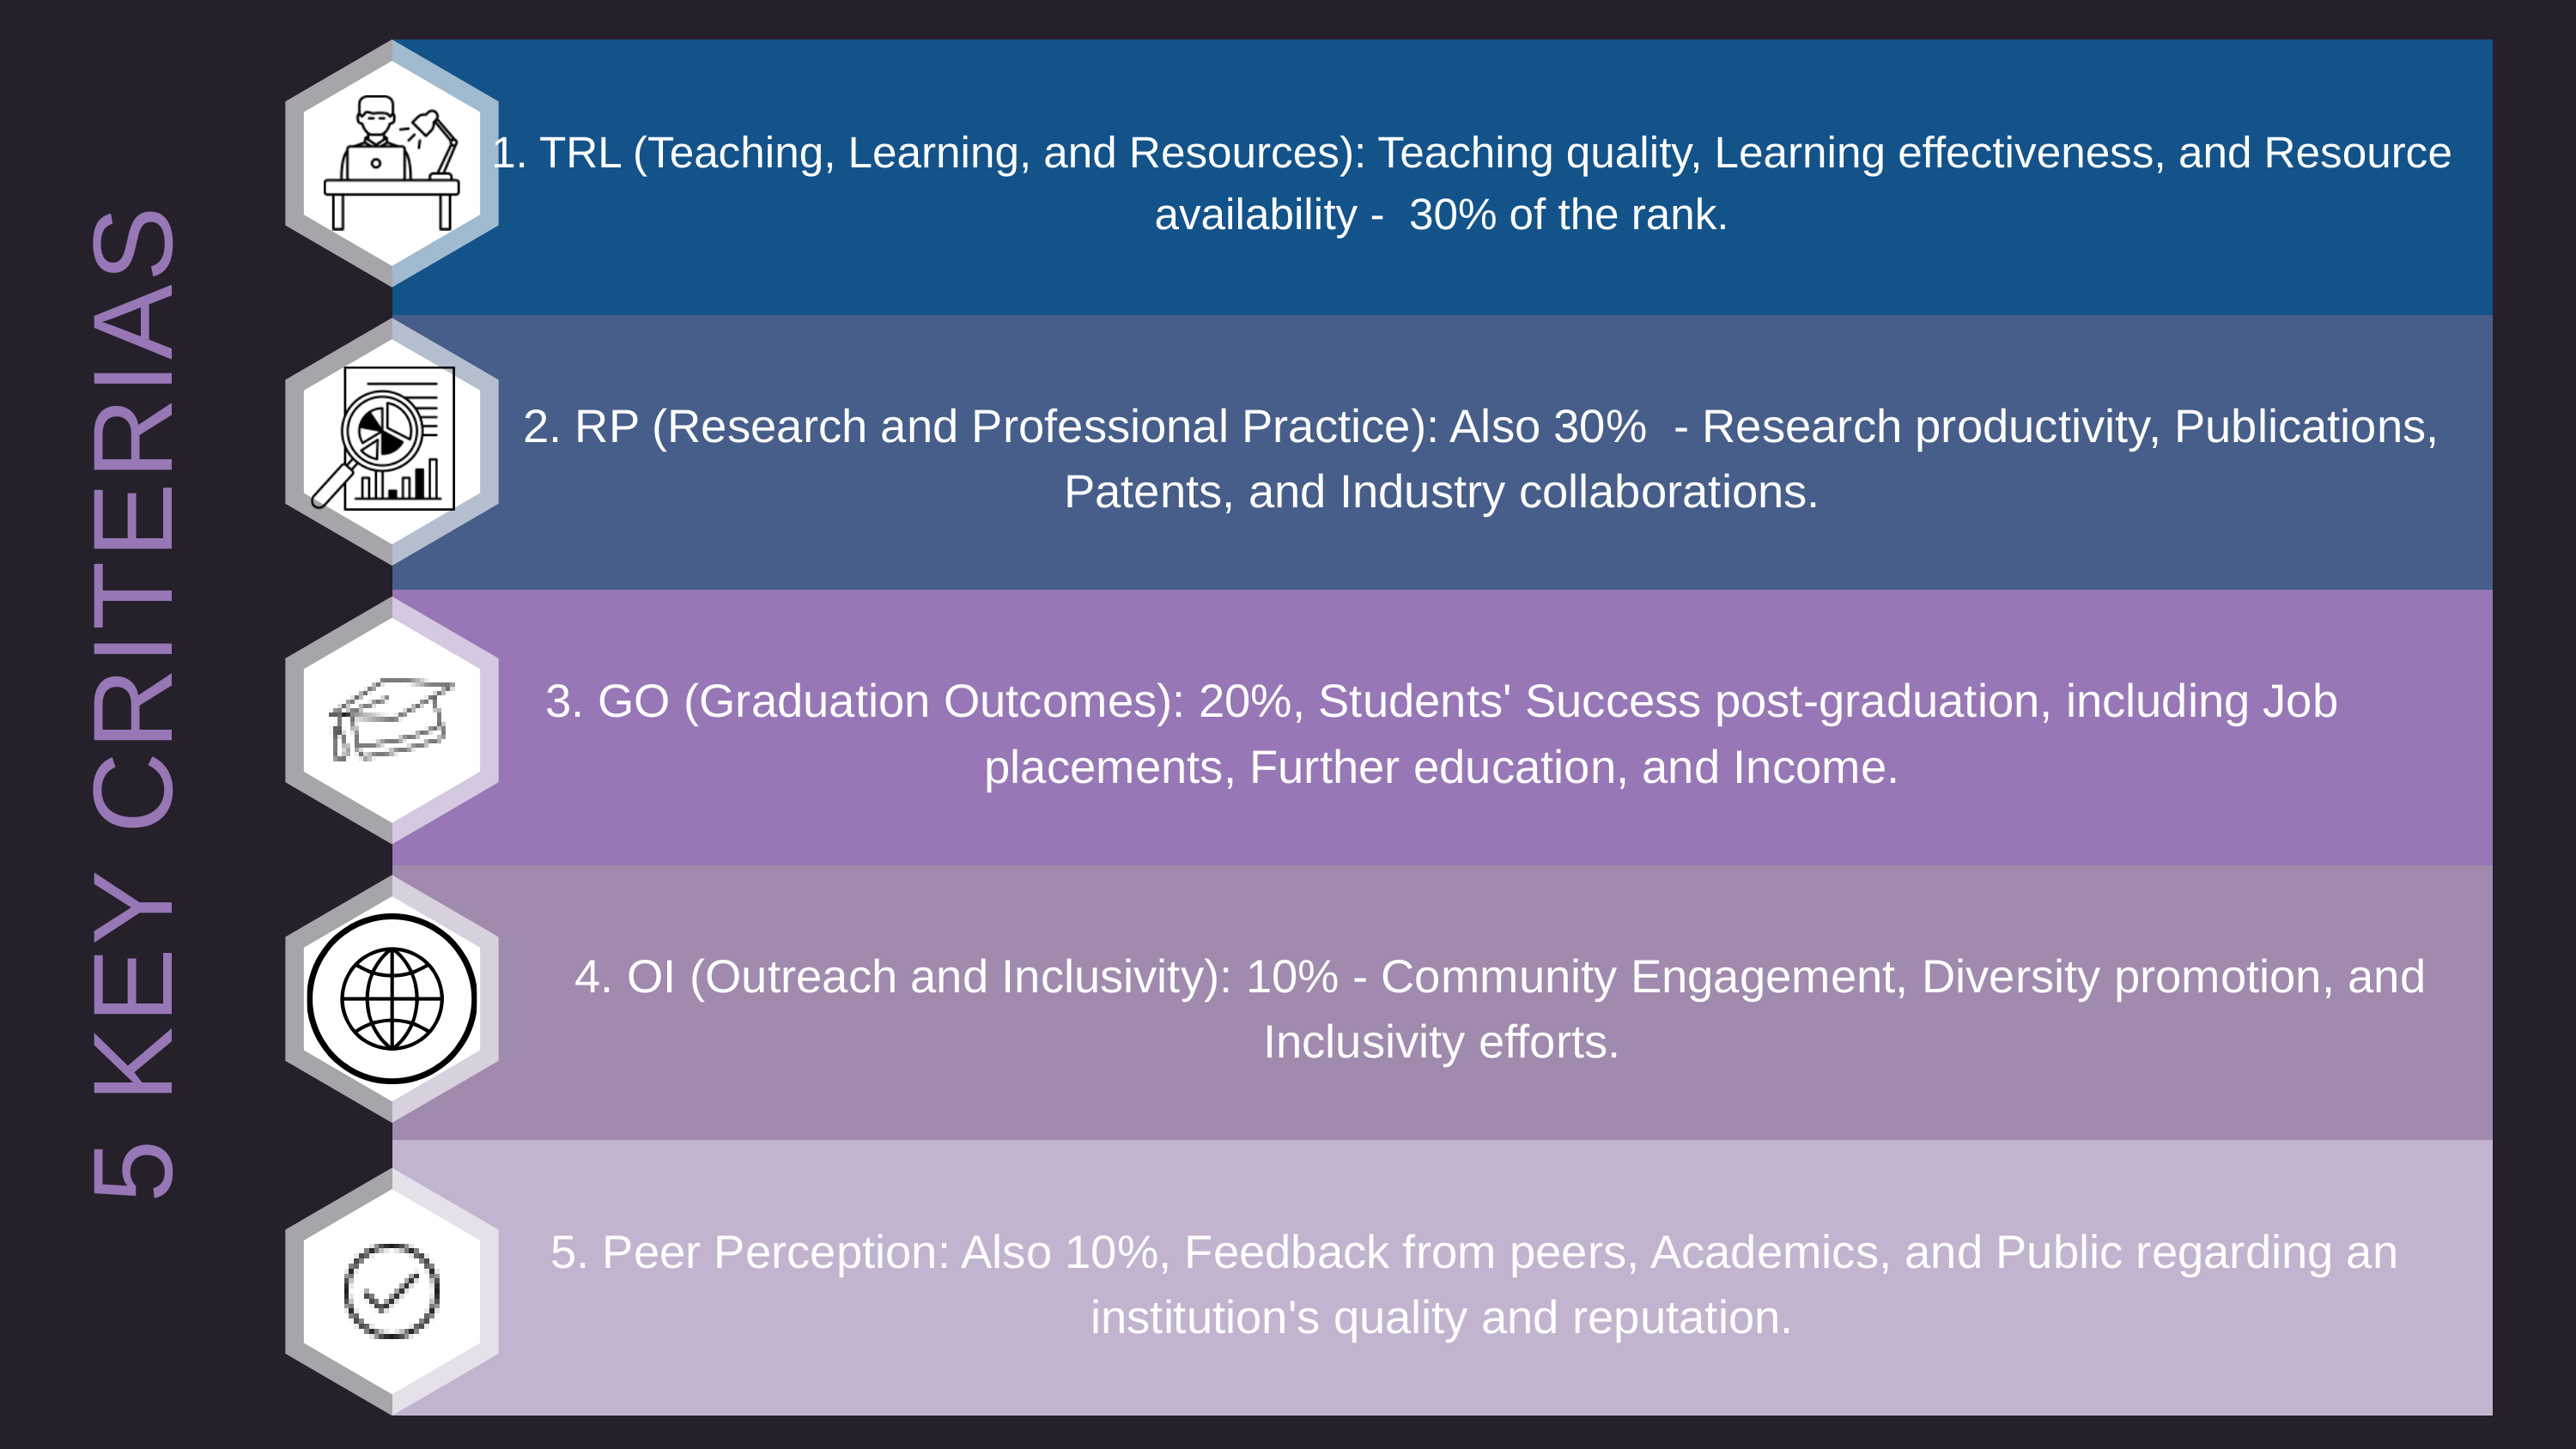

| 1. TRL (Teaching, Learning, and Resources): Teaching quality, Learning effectiveness, and Resource availability - 30% of the rank. |
| --- |
| 2. RP (Research and Professional Practice): Also 30% - Research productivity, Publications, Patents, and Industry collaborations. |
| 3. GO (Graduation Outcomes): 20%, Students' Success post-graduation, including Job placements, Further education, and Income. |
| 4. OI (Outreach and Inclusivity): 10% - Community Engagement, Diversity promotion, and Inclusivity efforts. |
| 5. Peer Perception: Also 10%, Feedback from peers, Academics, and Public regarding an institution's quality and reputation. |

5 KEY CRITERIAS